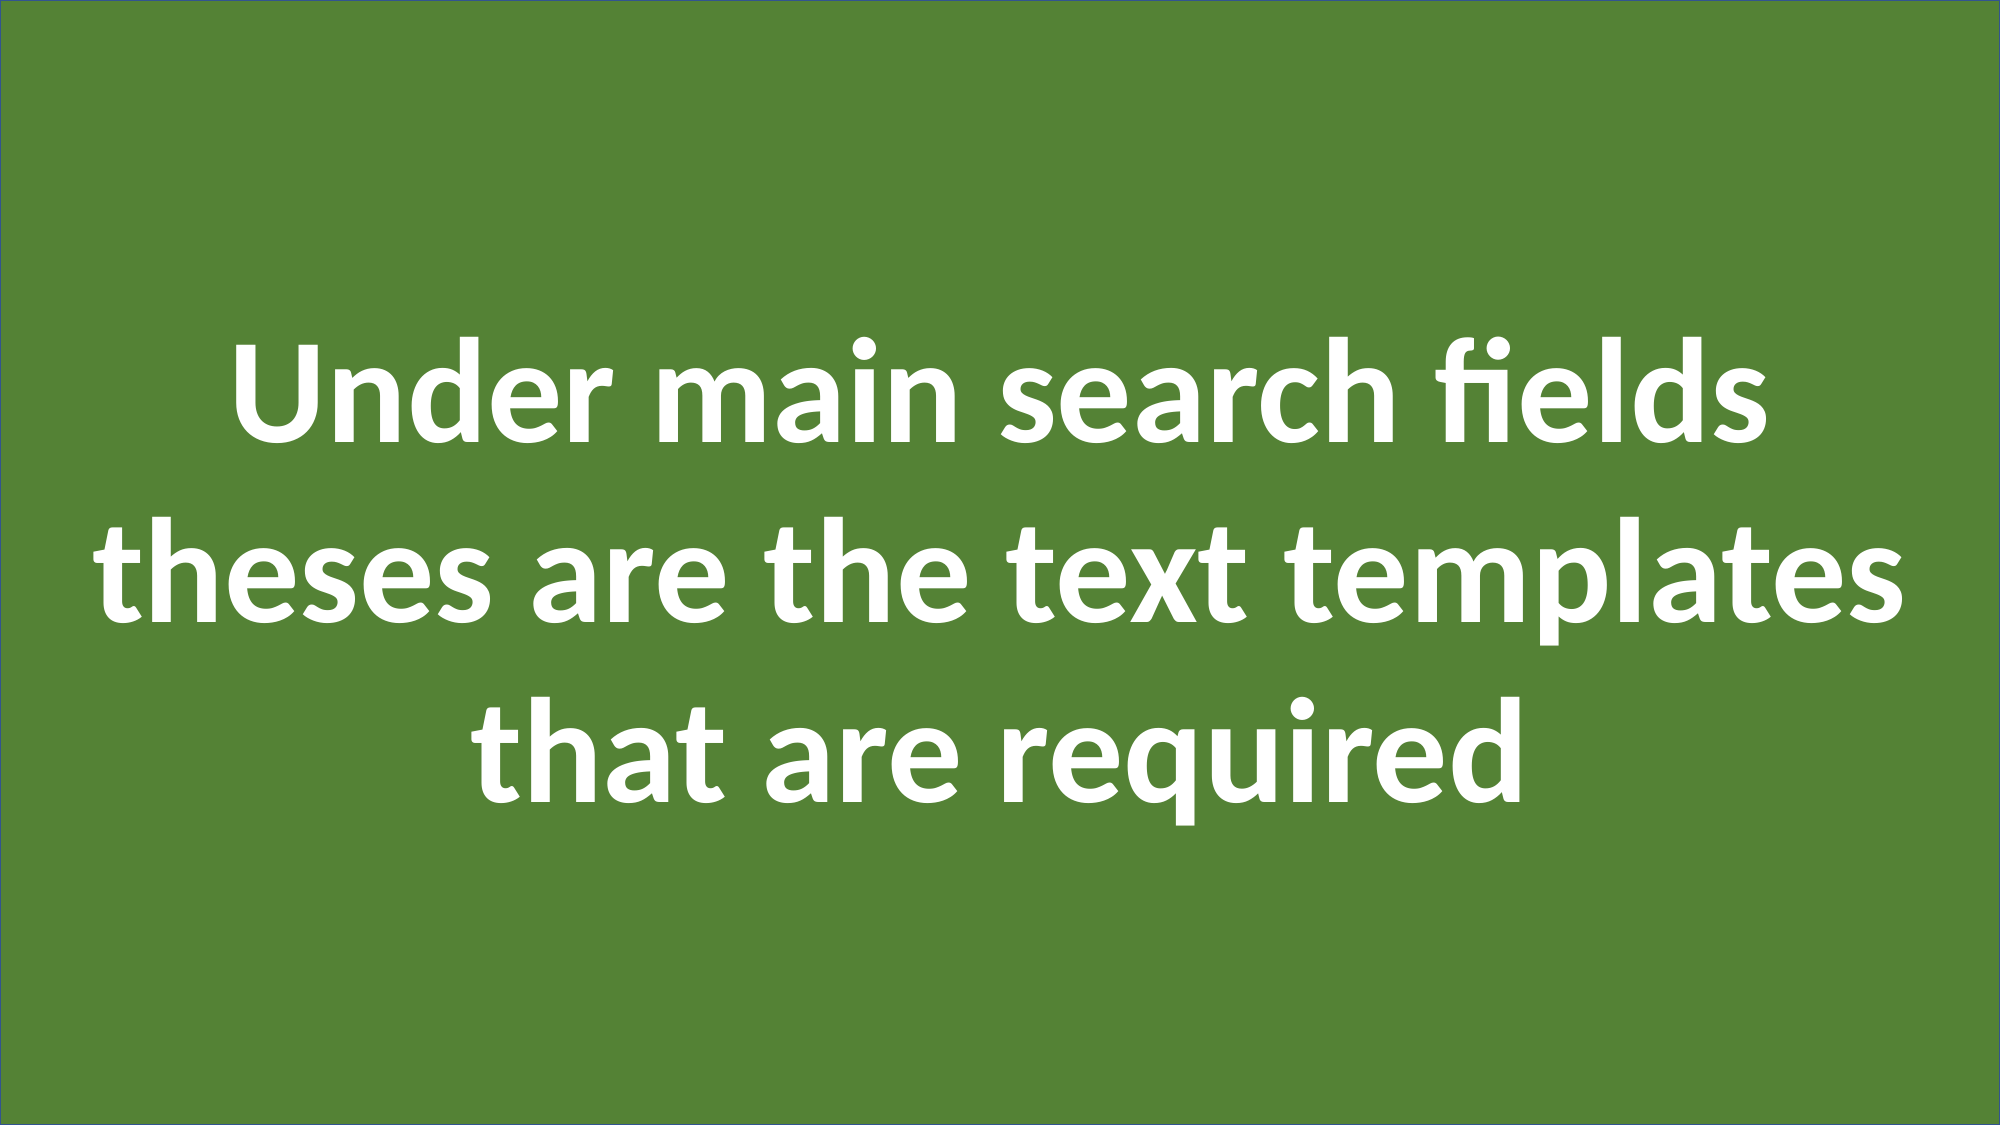

Under main search fields theses are the text templates that are required